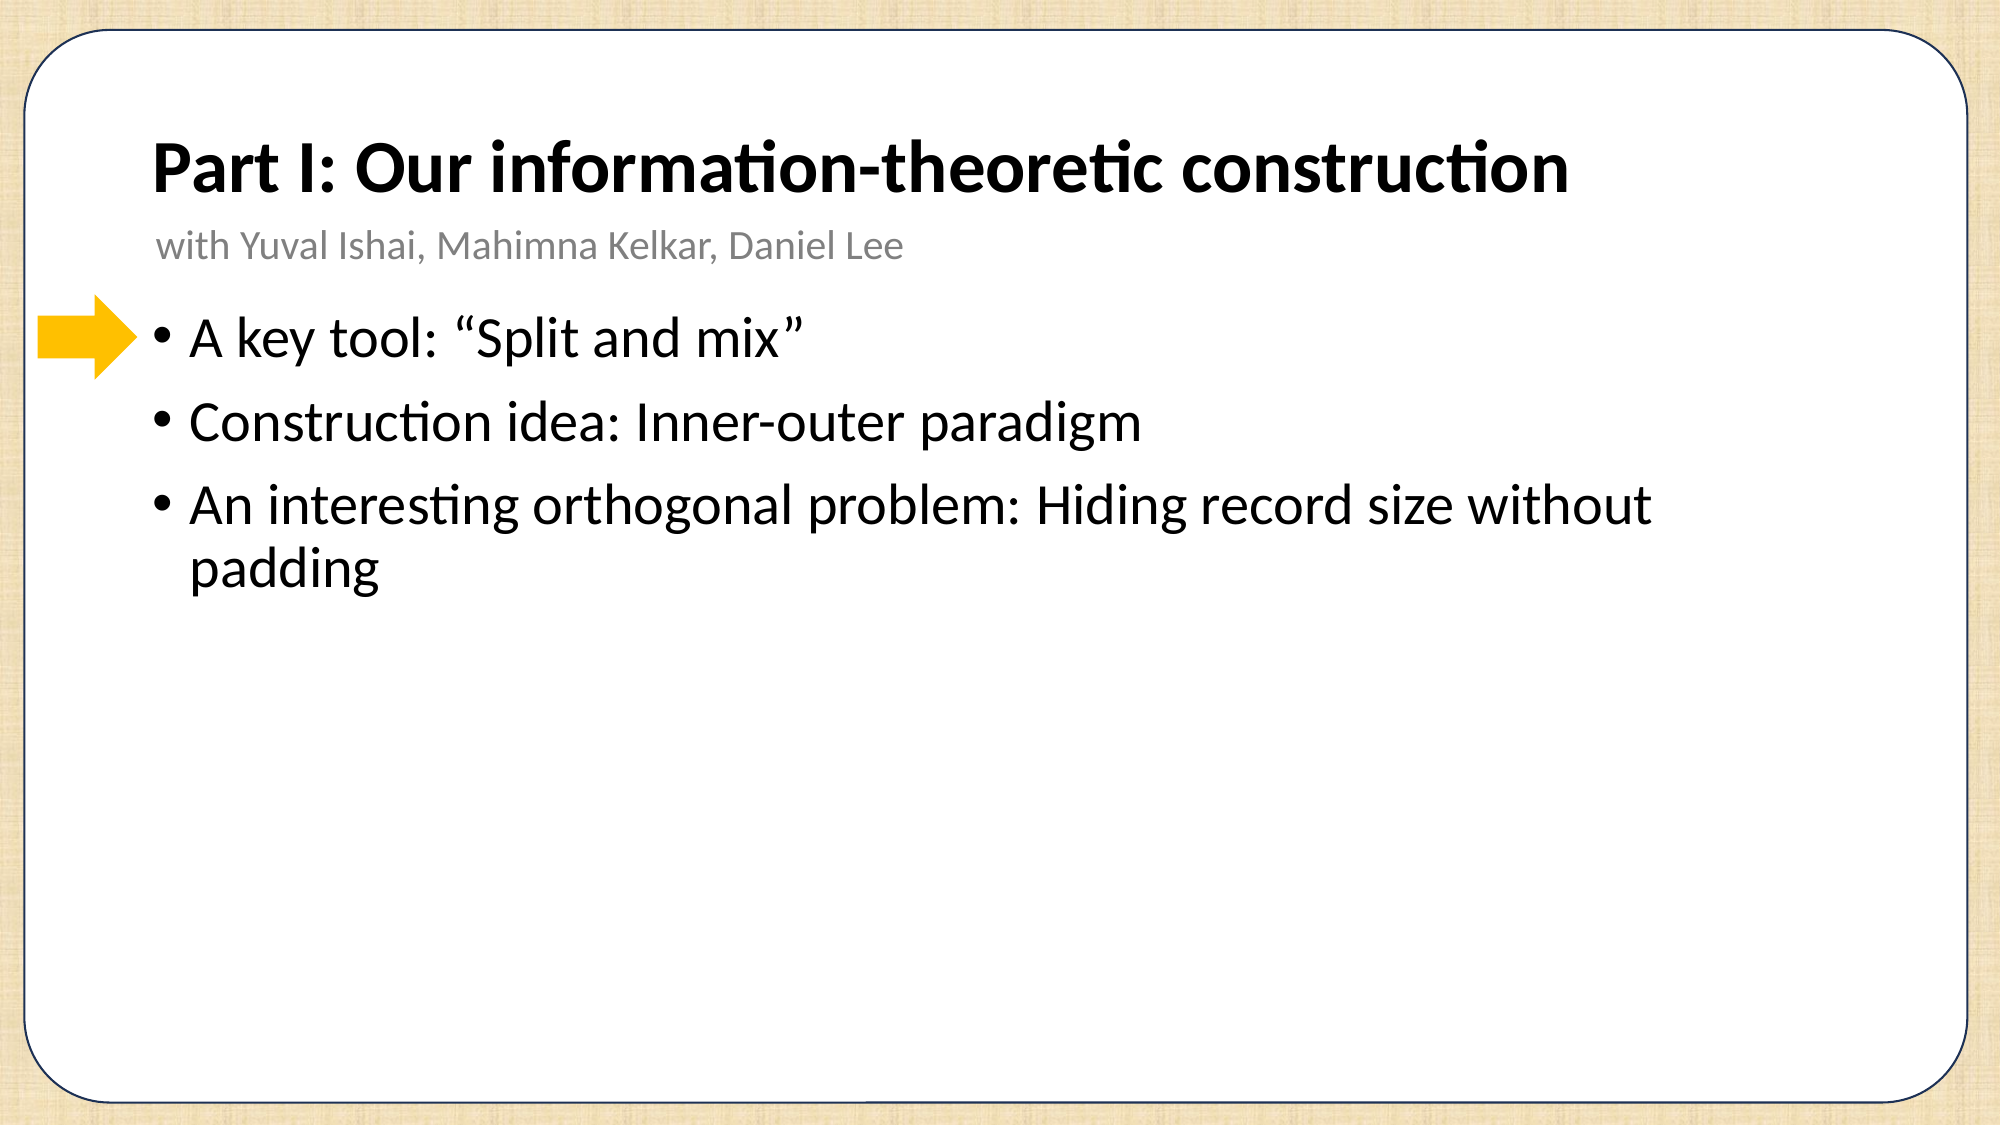

# Part I: Our information-theoretic construction
with Yuval Ishai, Mahimna Kelkar, Daniel Lee

A key tool: “Split and mix”
Construction idea: Inner-outer paradigm
An interesting orthogonal problem: Hiding record size without padding
22